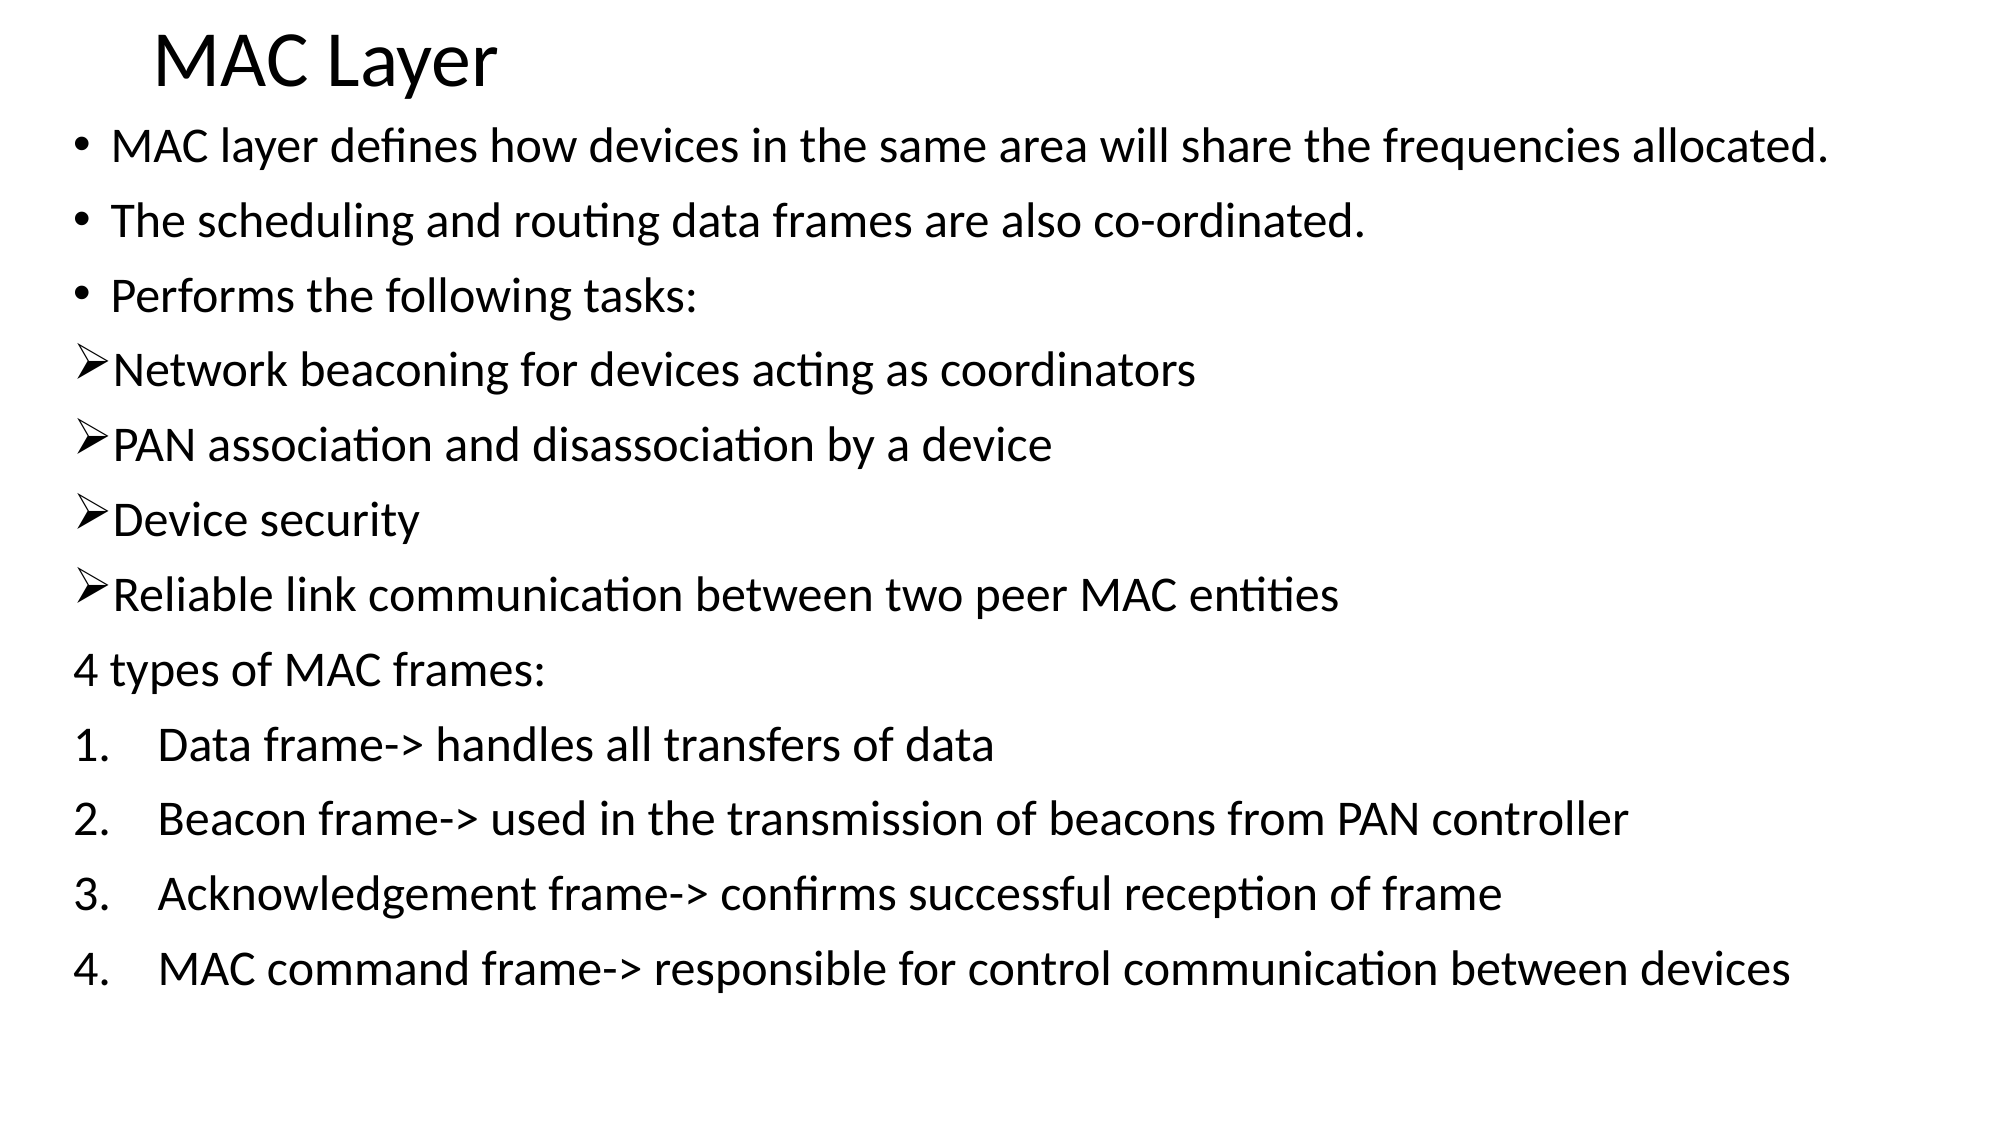

# MAC Layer
MAC layer defines how devices in the same area will share the frequencies allocated.
The scheduling and routing data frames are also co-ordinated.
Performs the following tasks:
Network beaconing for devices acting as coordinators
PAN association and disassociation by a device
Device security
Reliable link communication between two peer MAC entities
4 types of MAC frames:
Data frame-> handles all transfers of data
Beacon frame-> used in the transmission of beacons from PAN controller
Acknowledgement frame-> confirms successful reception of frame
MAC command frame-> responsible for control communication between devices